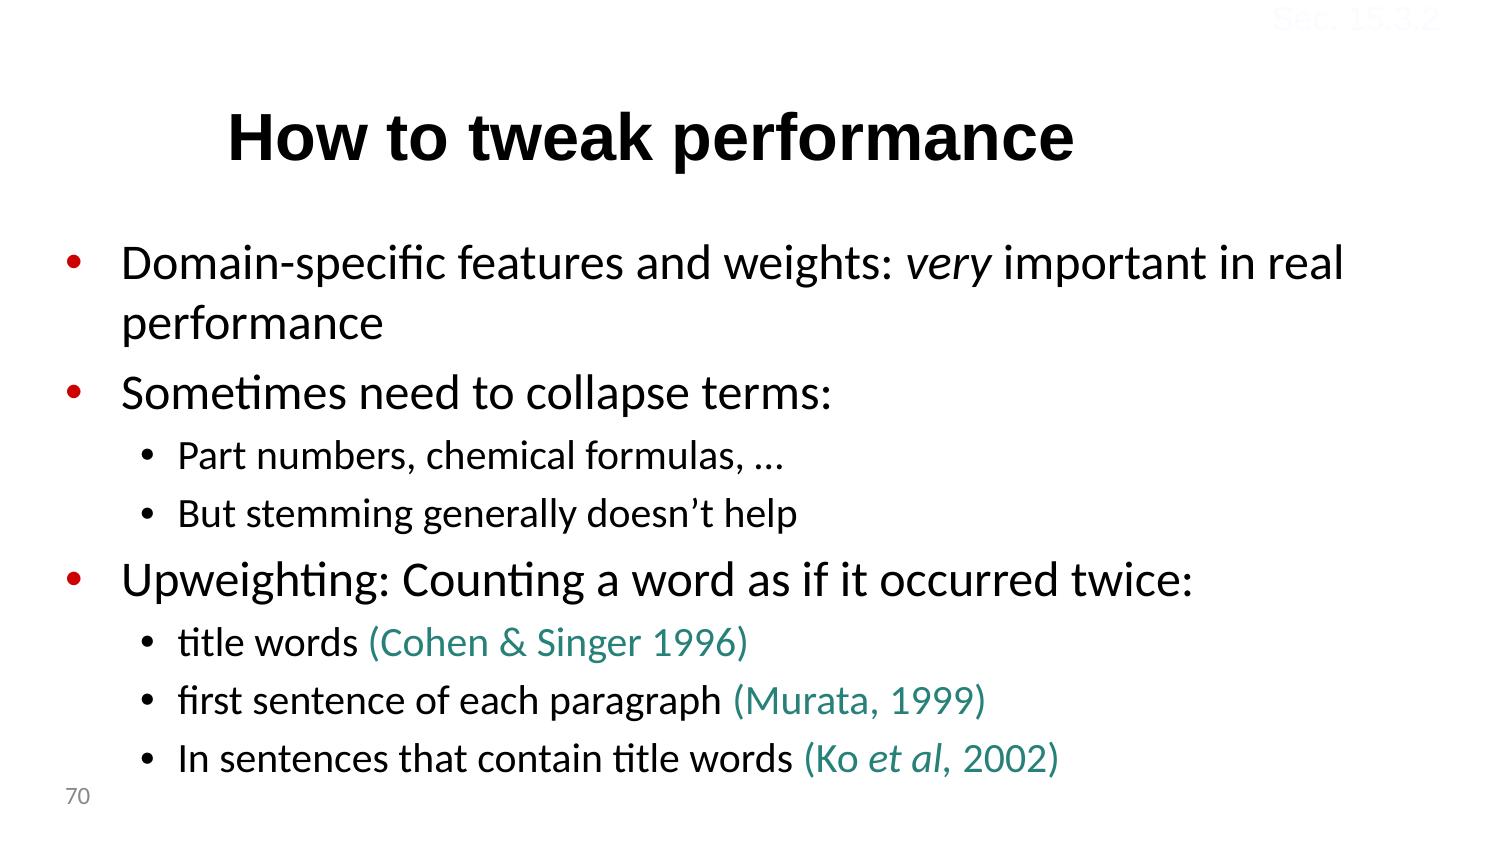

Sec. 15.3.2
# How to tweak performance
Domain-specific features and weights: very important in real performance
Sometimes need to collapse terms:
Part numbers, chemical formulas, …
But stemming generally doesn’t help
Upweighting: Counting a word as if it occurred twice:
title words (Cohen & Singer 1996)
first sentence of each paragraph (Murata, 1999)
In sentences that contain title words (Ko et al, 2002)

70